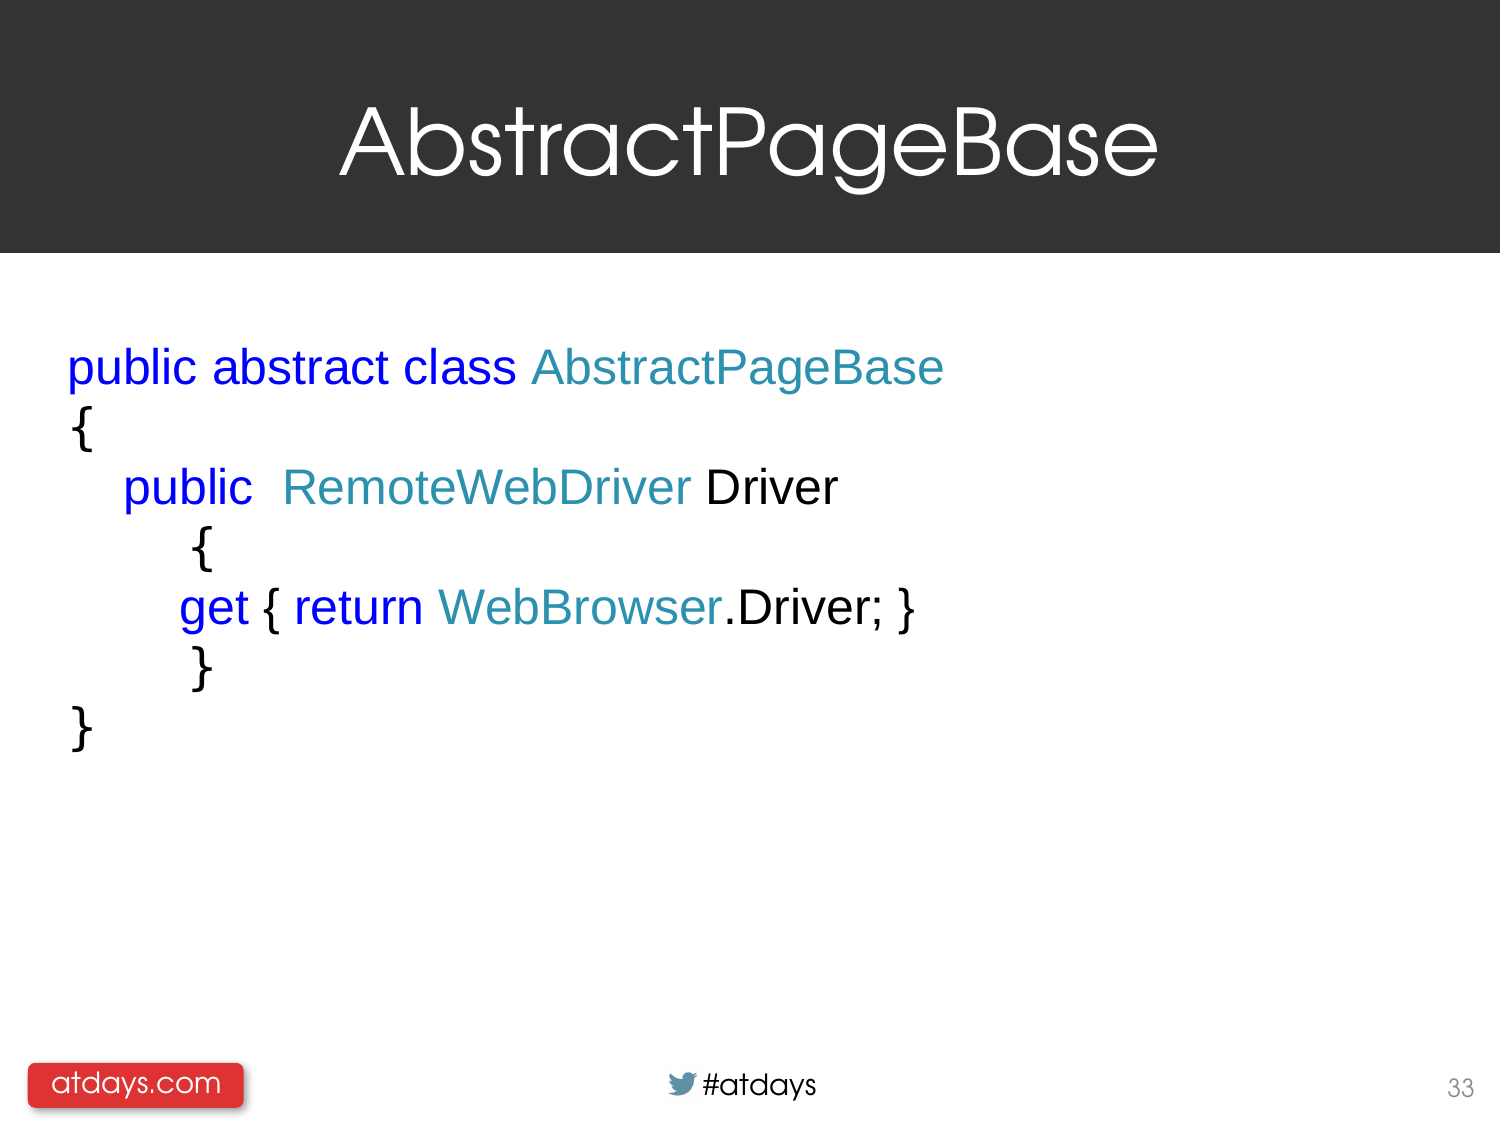

# AbstractPageBase
public abstract class AbstractPageBase
{
    public  RemoteWebDriver Driver
    {
        get { return WebBrowser.Driver; }
    }
}
33